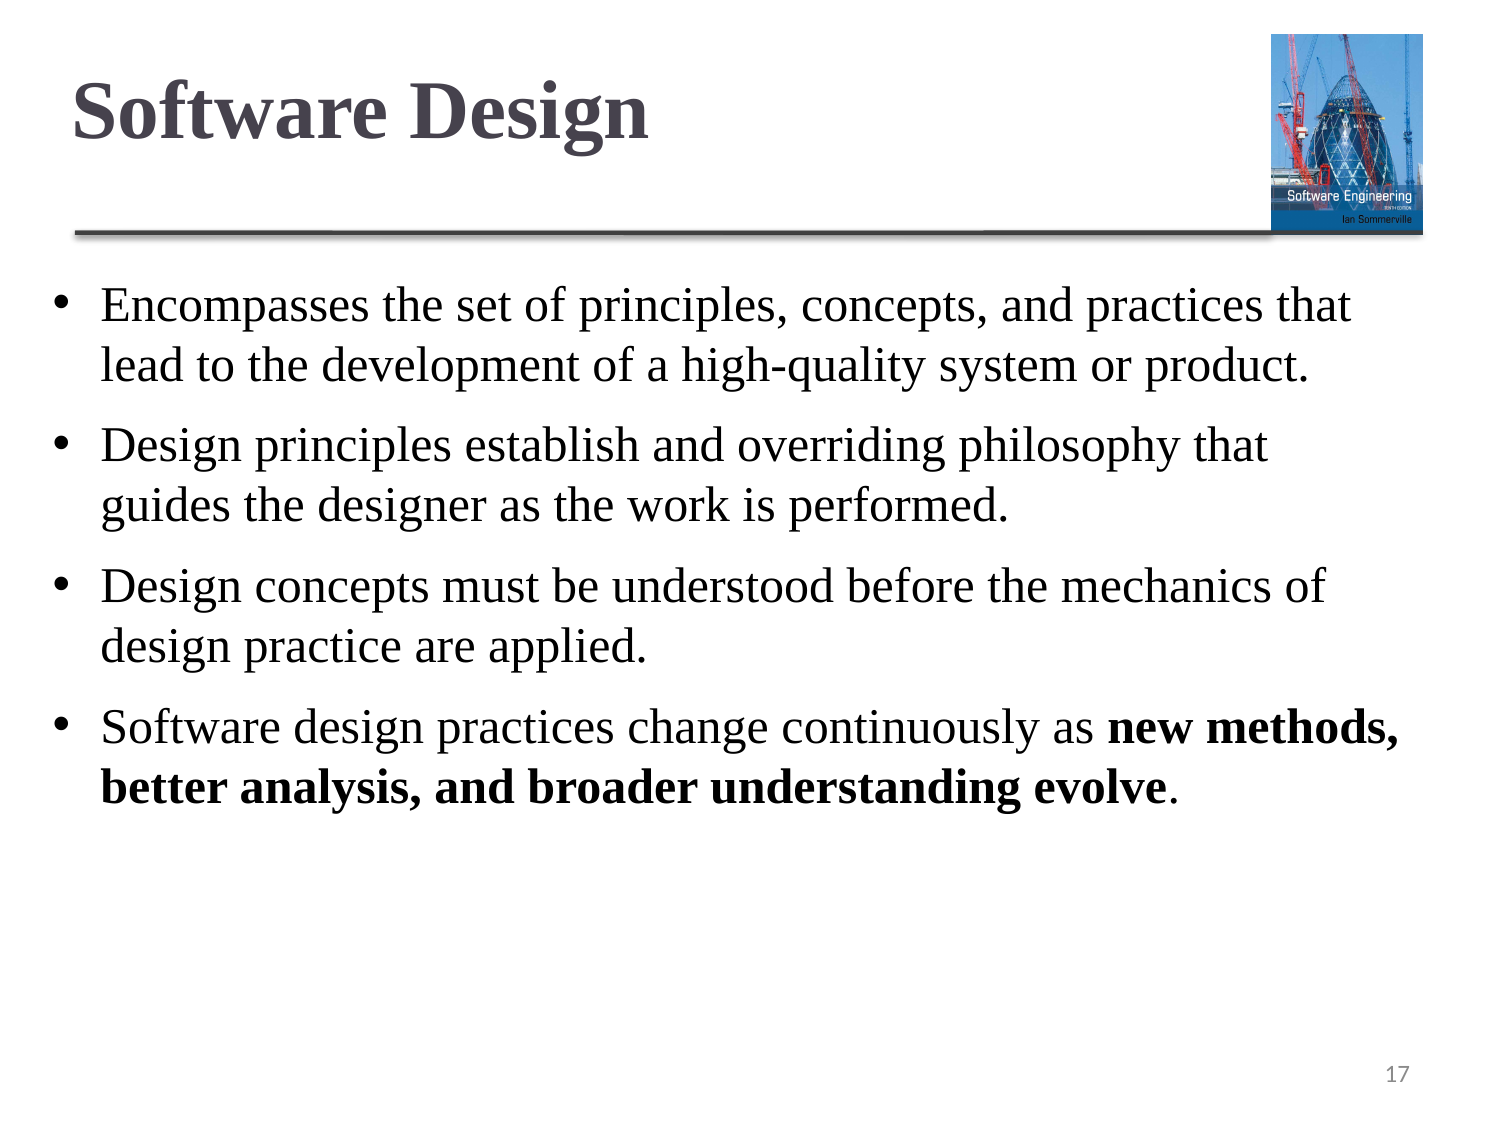

# Software Design
Encompasses the set of principles, concepts, and practices that lead to the development of a high-quality system or product.
Design principles establish and overriding philosophy that guides the designer as the work is performed.
Design concepts must be understood before the mechanics of design practice are applied.
Software design practices change continuously as new methods, better analysis, and broader understanding evolve.
17